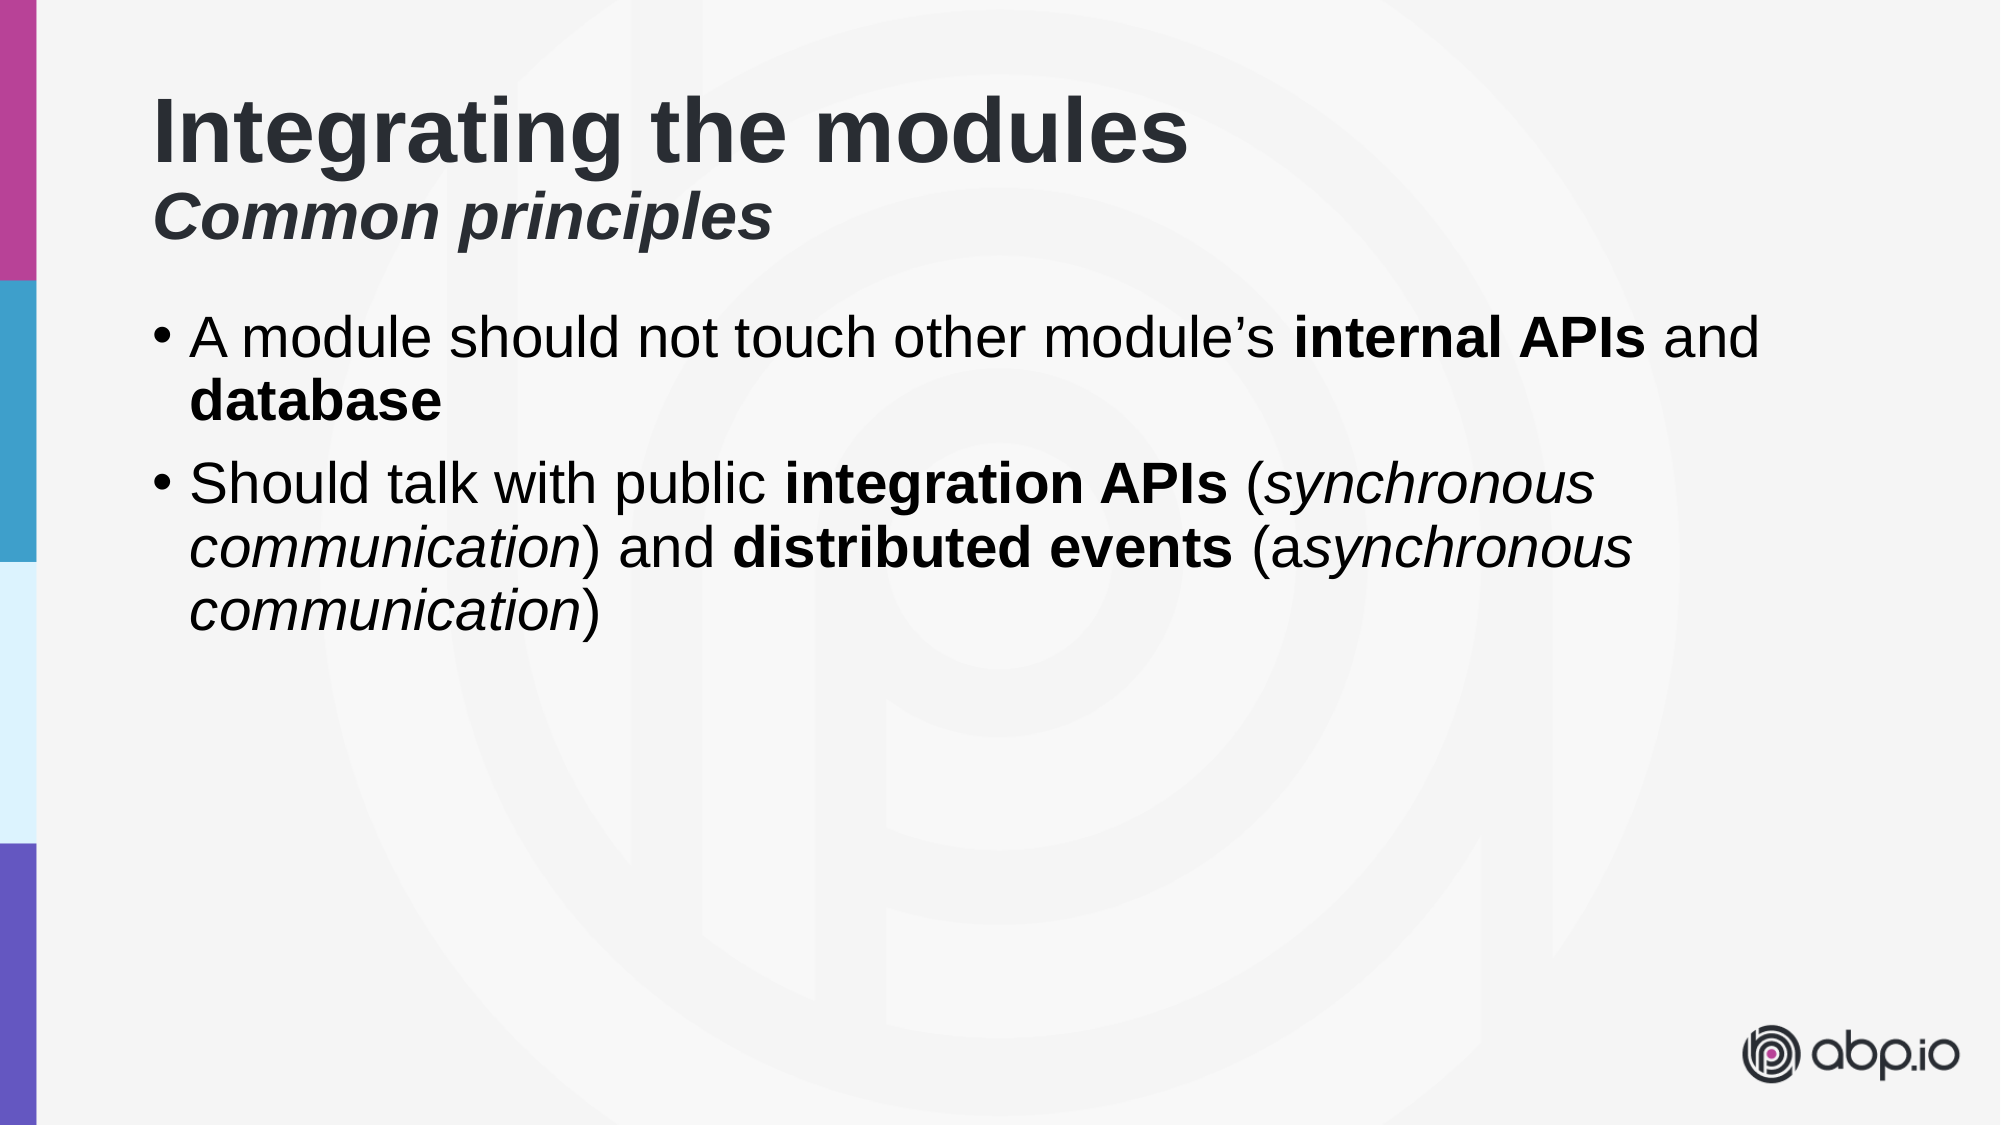

# Integrating the modules Common principles
A module should not touch other module’s internal APIs and database
Should talk with public integration APIs (synchronous communication) and distributed events (asynchronous communication)